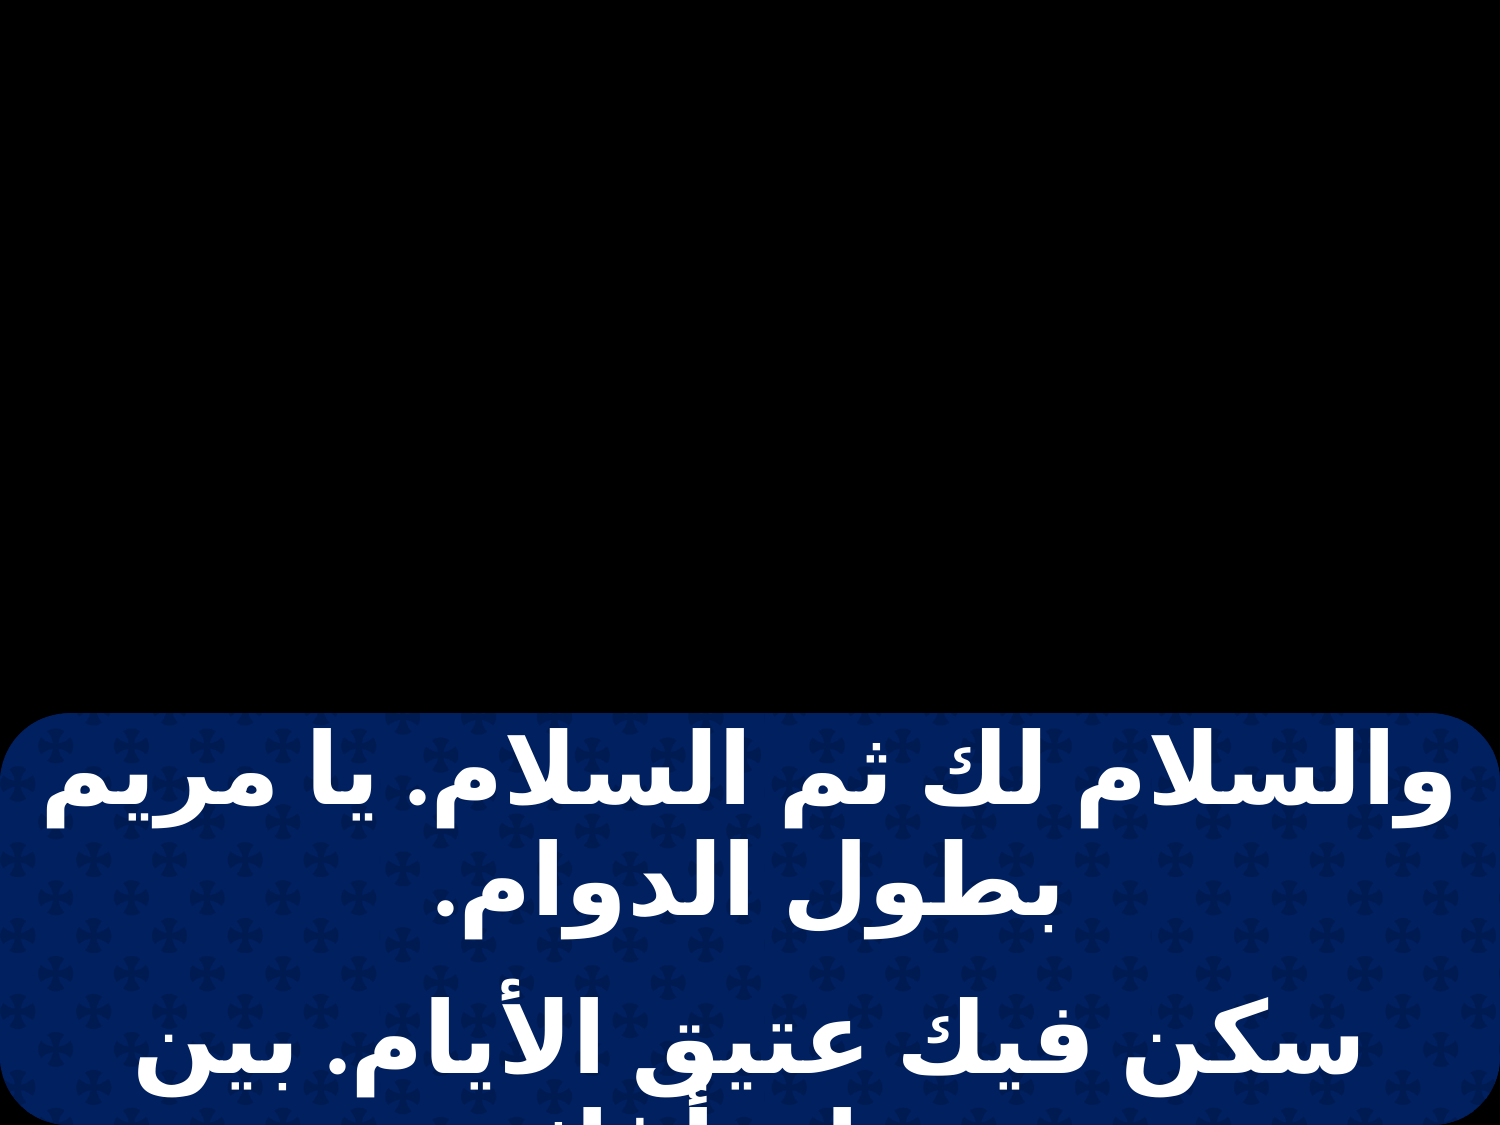

| والسلام لك ثم السلام. يا مريم بطول الدوام. |
| --- |
|  |
| سكن فيك عتيق الأيام. بين سوتير إن أغاثوس. |